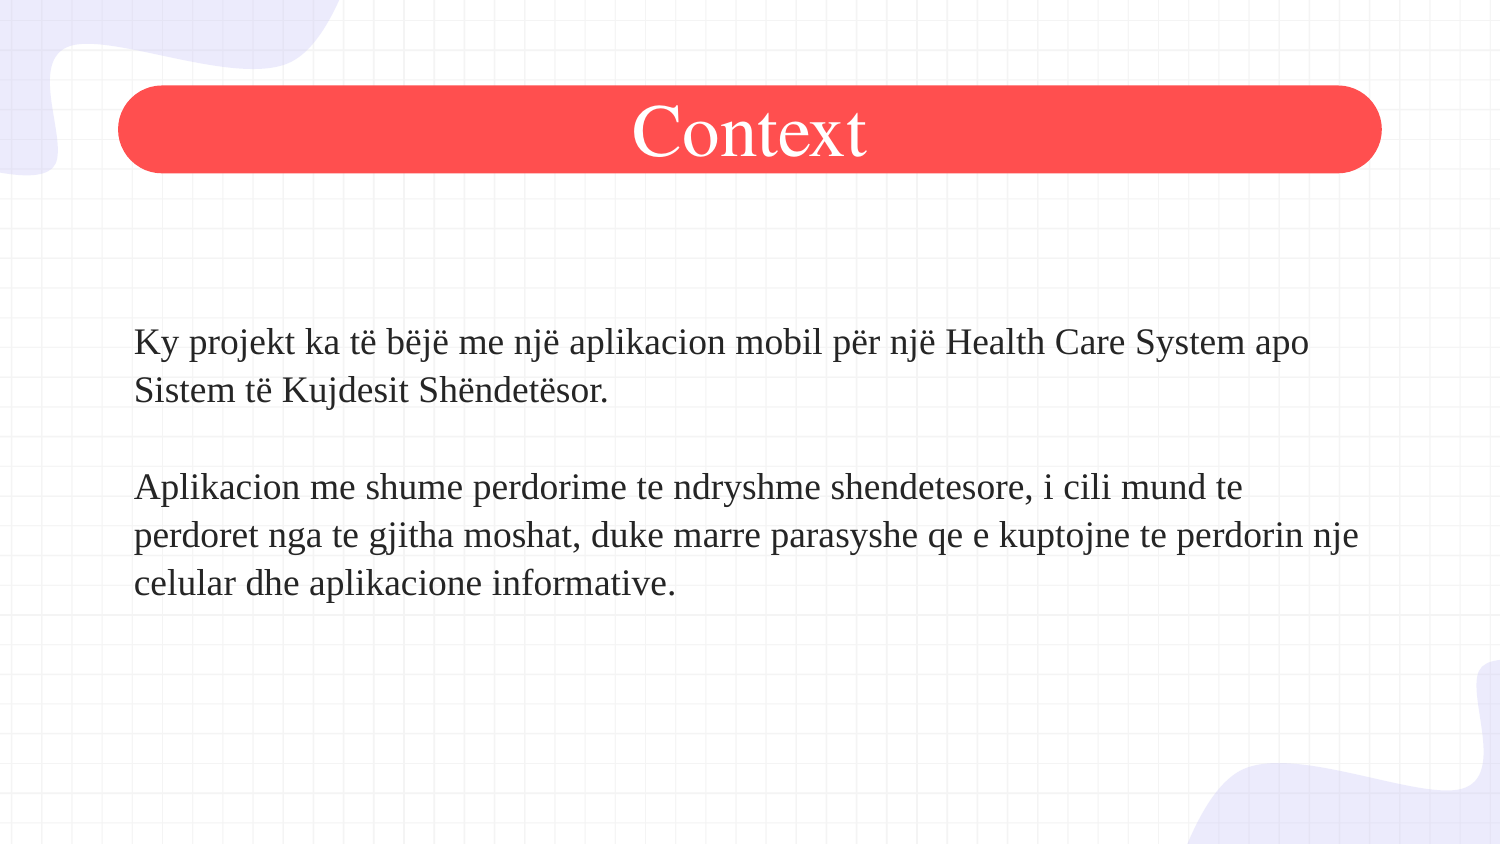

# Context
Ky projekt ka të bëjë me një aplikacion mobil për një Health Care System apo Sistem të Kujdesit Shëndetësor.

Aplikacion me shume perdorime te ndryshme shendetesore, i cili mund te perdoret nga te gjitha moshat, duke marre parasyshe qe e kuptojne te perdorin nje celular dhe aplikacione informative.